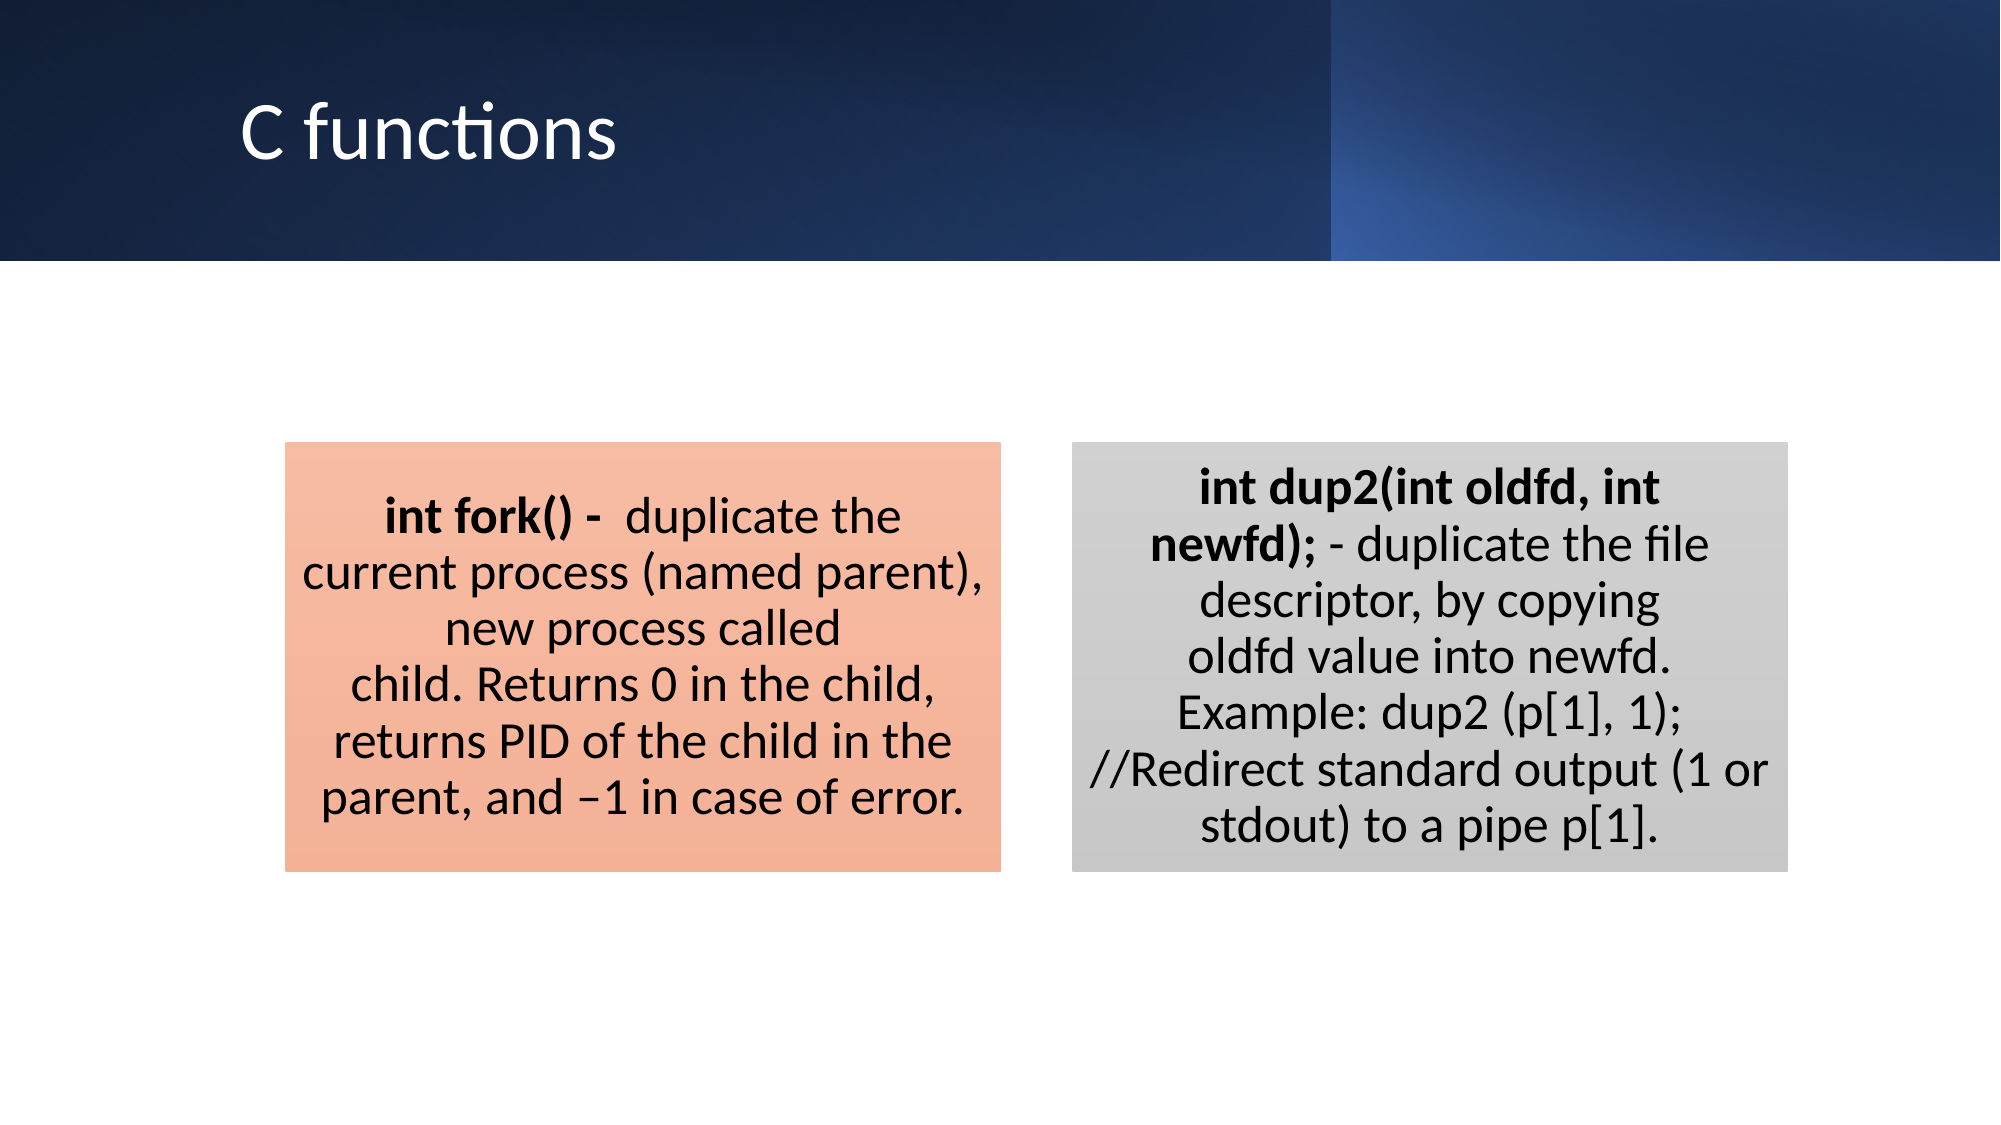

# C functions
int fork() -  duplicate the current process (named parent), new process called child. Returns 0 in the child, returns PID of the child in the parent, and –1 in case of error.
int dup2(int oldfd, int newfd); - duplicate the file descriptor, by copying oldfd value into newfd. Example: dup2 (p[1], 1); //Redirect standard output (1 or stdout) to a pipe p[1].